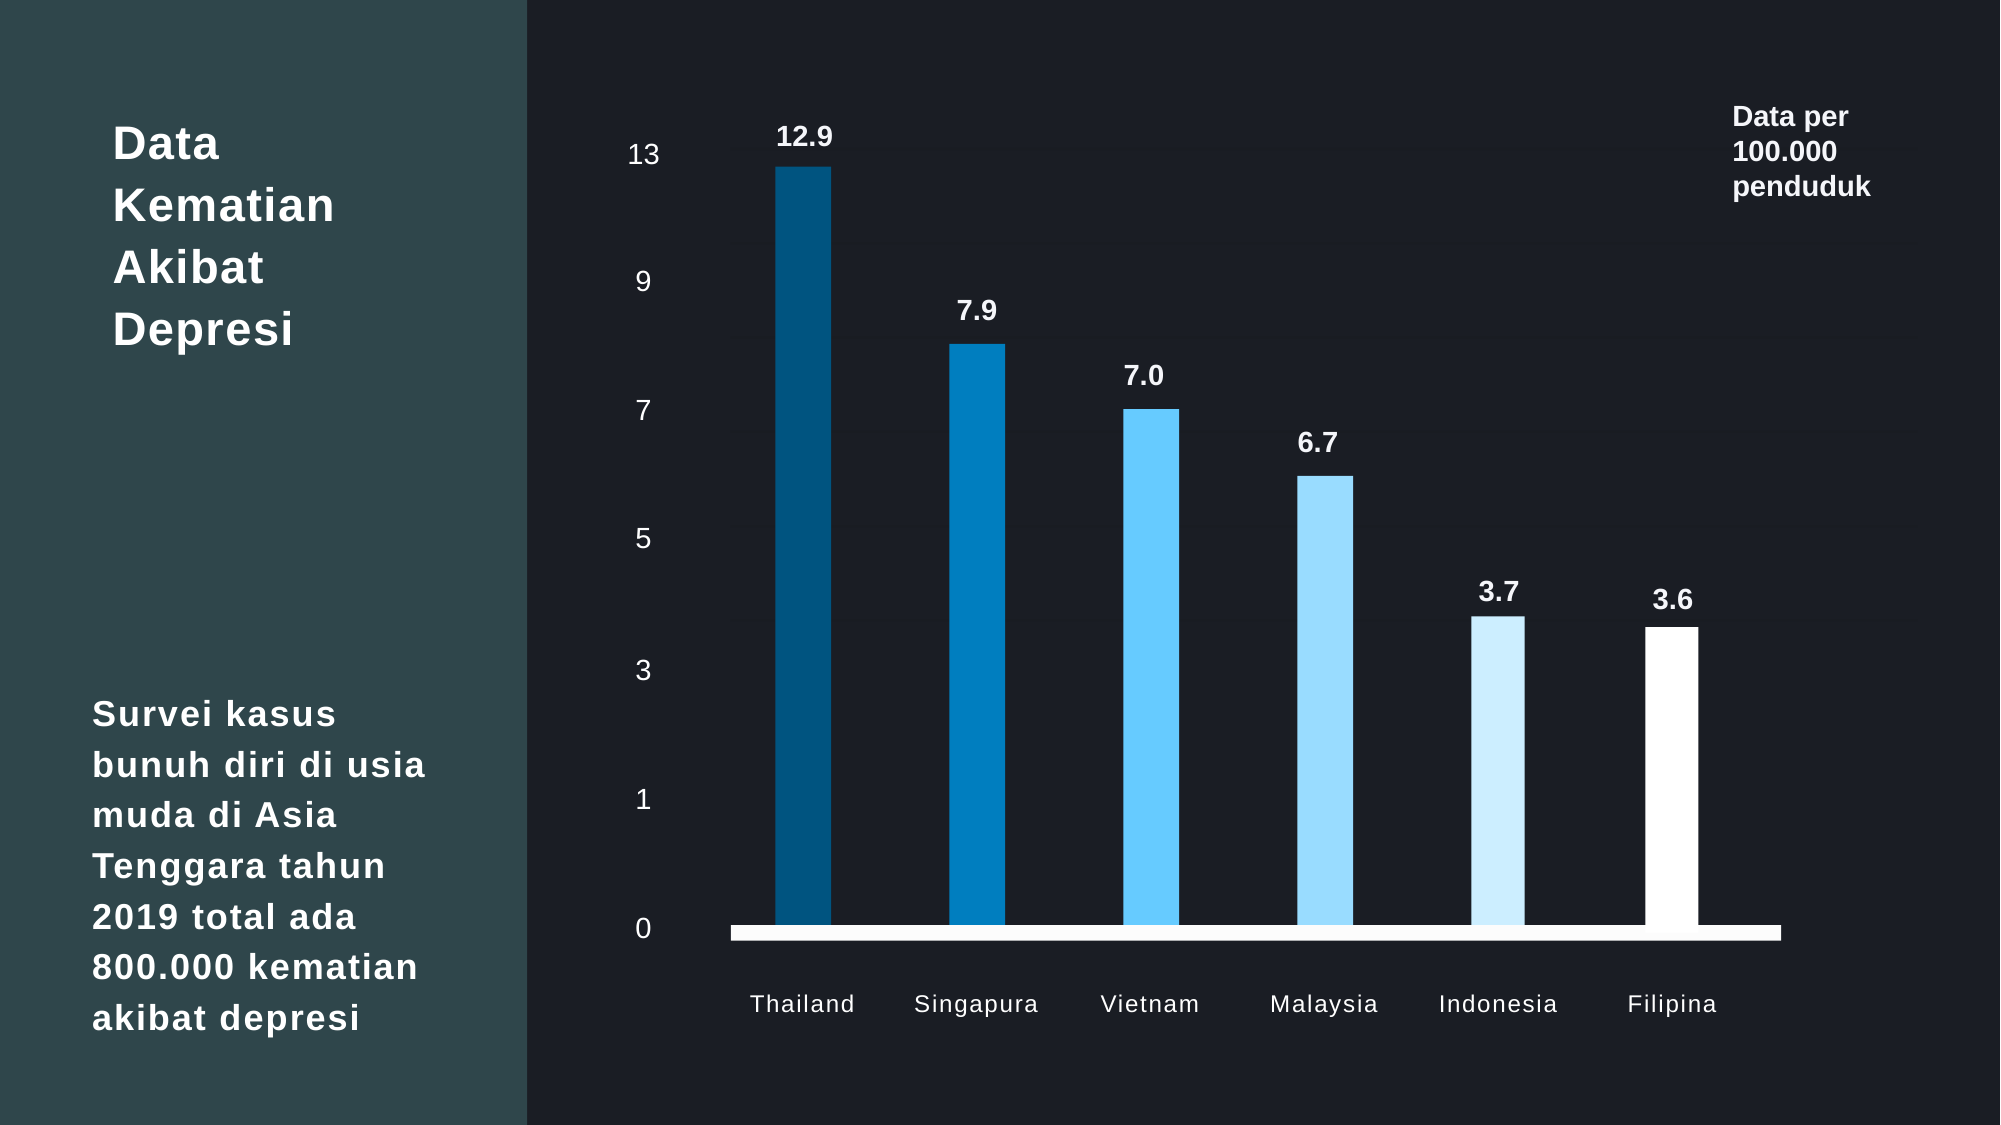

Data per 100.000 penduduk
Data Kematian Akibat Depresi
12.9
13

9
7.9
7.0
7
6.7
5

3.7
3.6

3

Survei kasus bunuh diri di usia muda di Asia Tenggara tahun 2019 total ada 800.000 kematian akibat depresi

1
0

Thailand
Singapura
Vietnam
Malaysia
Indonesia
Filipina